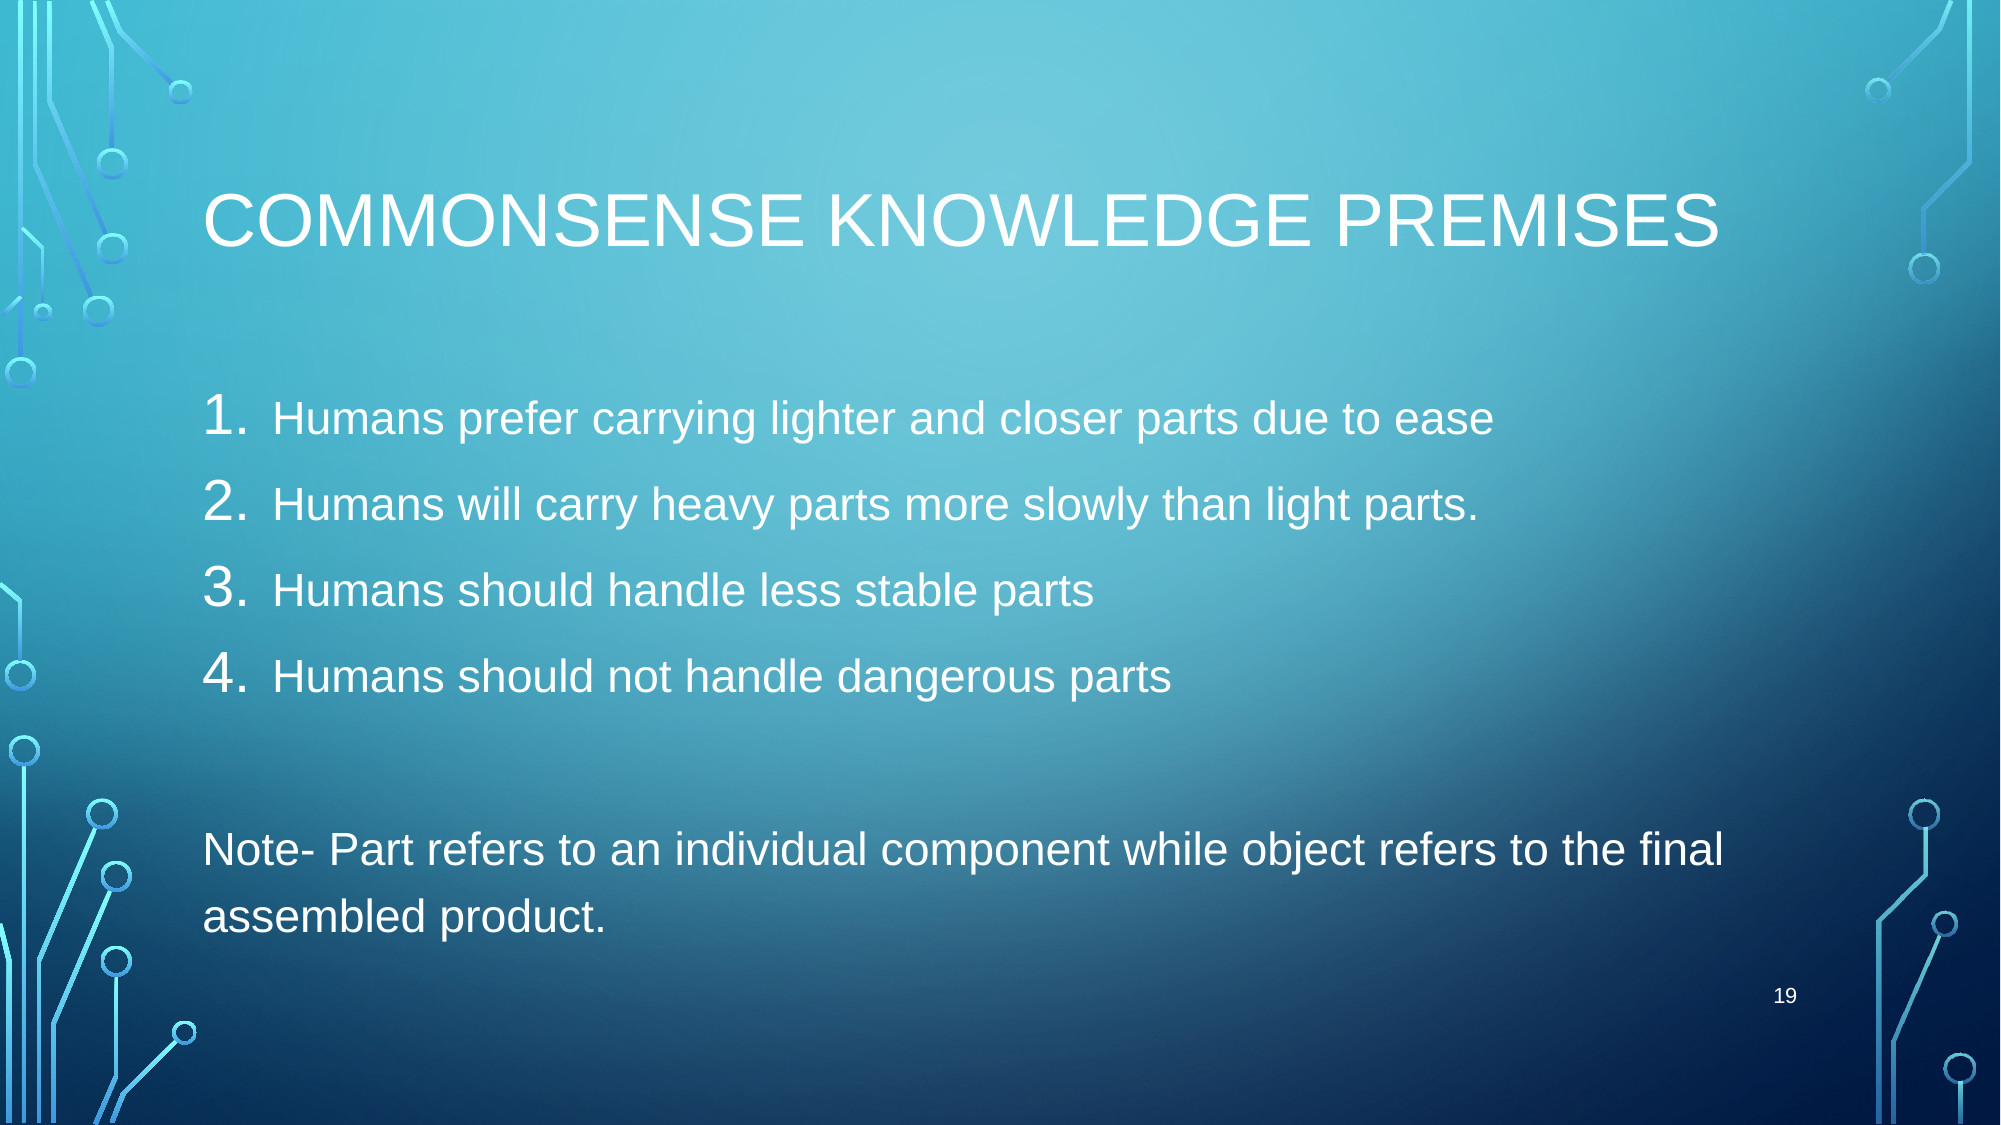

# Commonsense knowledge premises
Humans prefer carrying lighter and closer parts due to ease
Humans will carry heavy parts more slowly than light parts.
Humans should handle less stable parts
Humans should not handle dangerous parts

Note- Part refers to an individual component while object refers to the final assembled product.
19